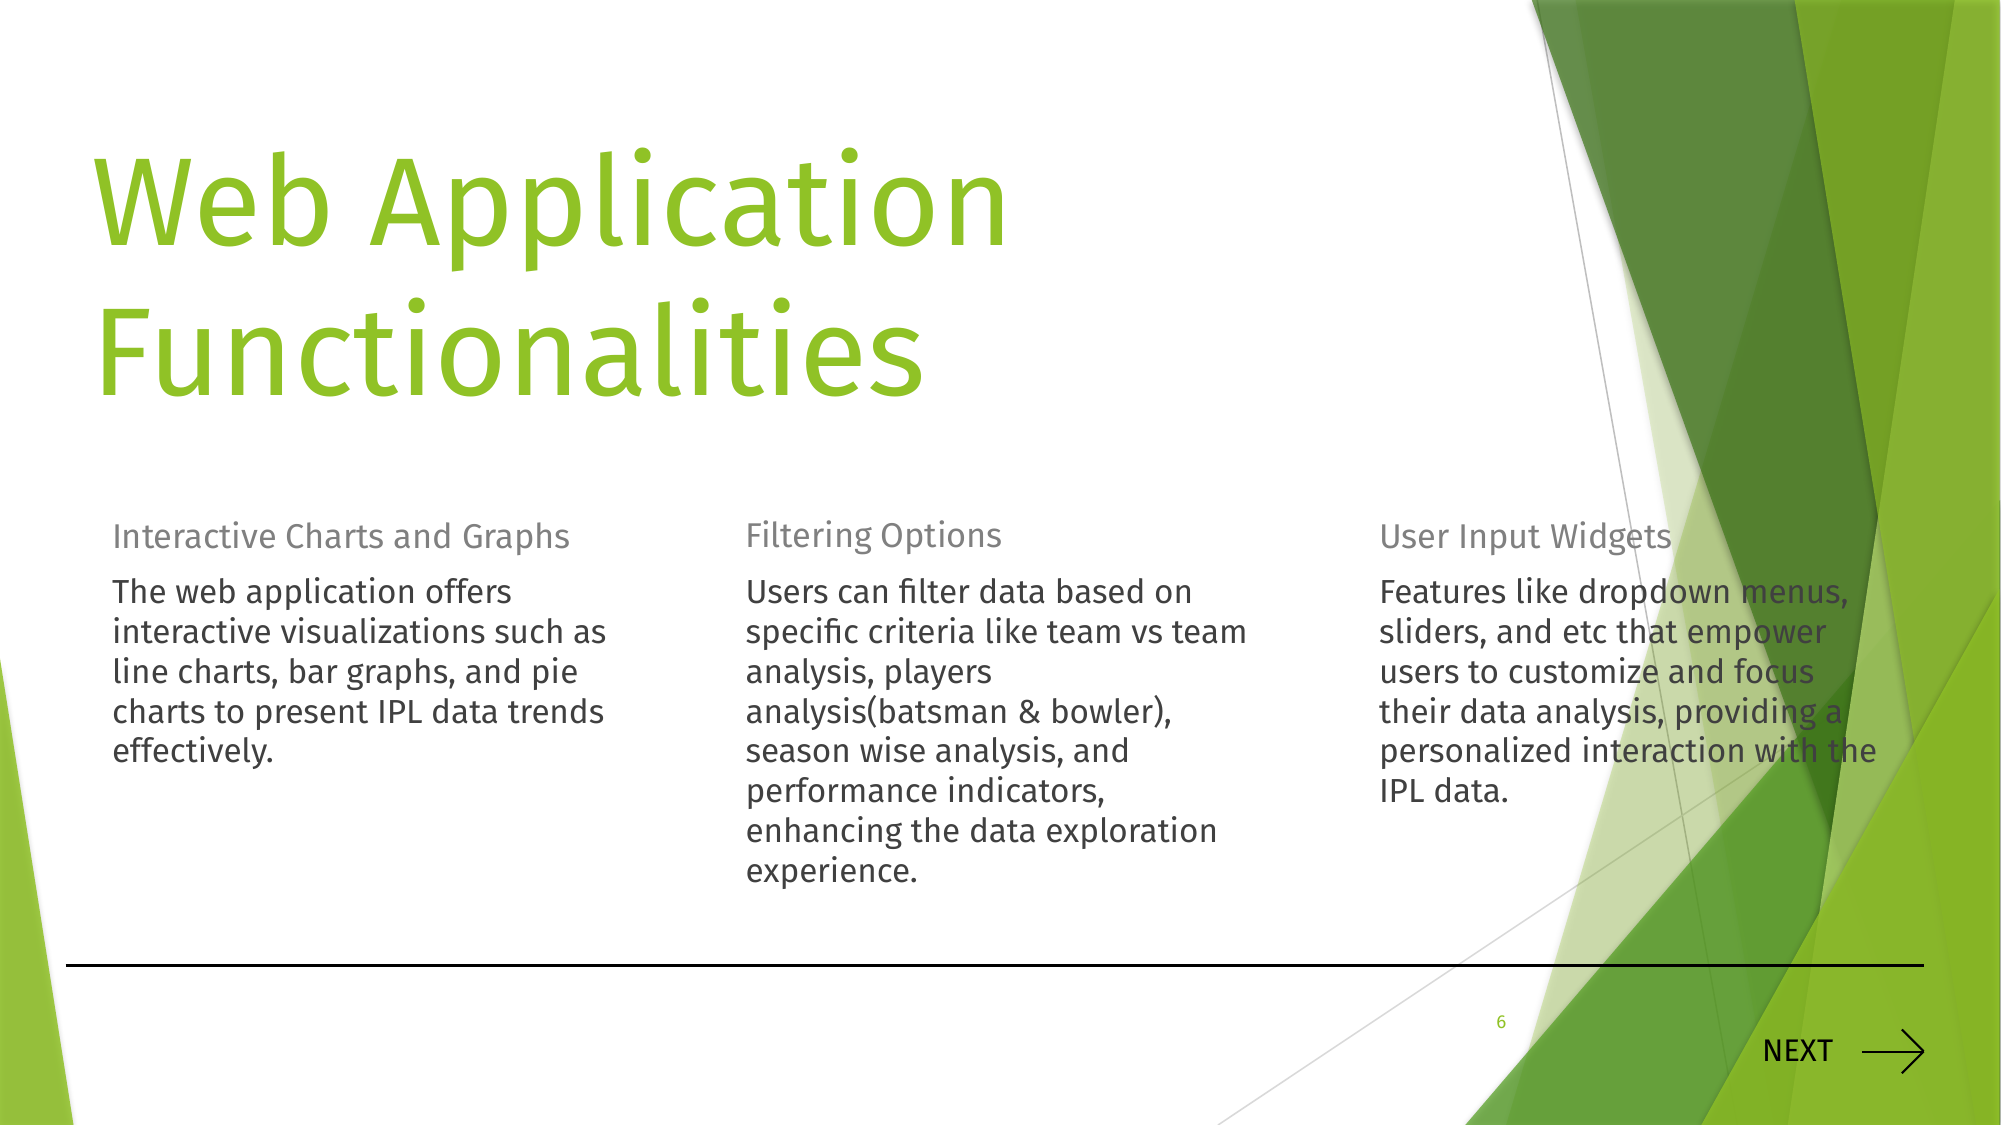

# Web Application Functionalities
Filtering Options
Interactive Charts and Graphs
User Input Widgets
The web application offers interactive visualizations such as line charts, bar graphs, and pie charts to present IPL data trends effectively.
Users can filter data based on specific criteria like team vs team analysis, players analysis(batsman & bowler), season wise analysis, and performance indicators, enhancing the data exploration experience.
Features like dropdown menus, sliders, and etc that empower users to customize and focus their data analysis, providing a personalized interaction with the IPL data.
6